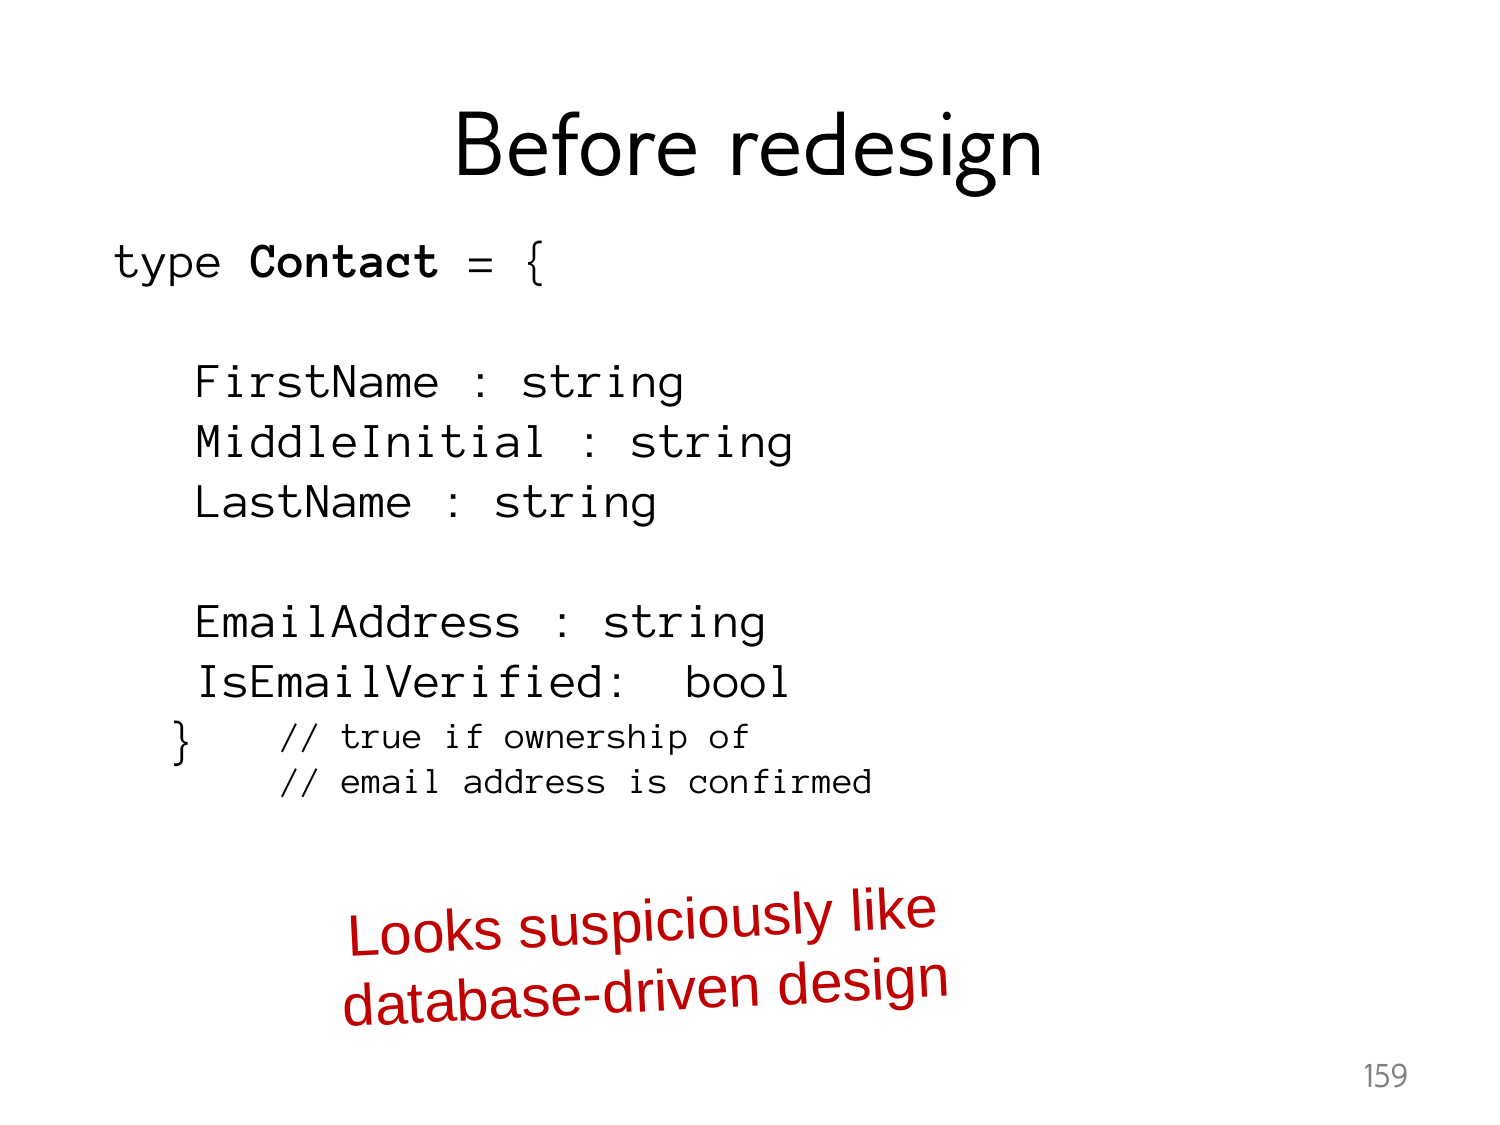

# Before redesign
type Contact = {

   FirstName : string
   MiddleInitial : string
   LastName : string

   EmailAddress : string
   IsEmailVerified:  bool
  }
// true if ownership of
// email address is confirmed
Looks suspiciously like database-driven design